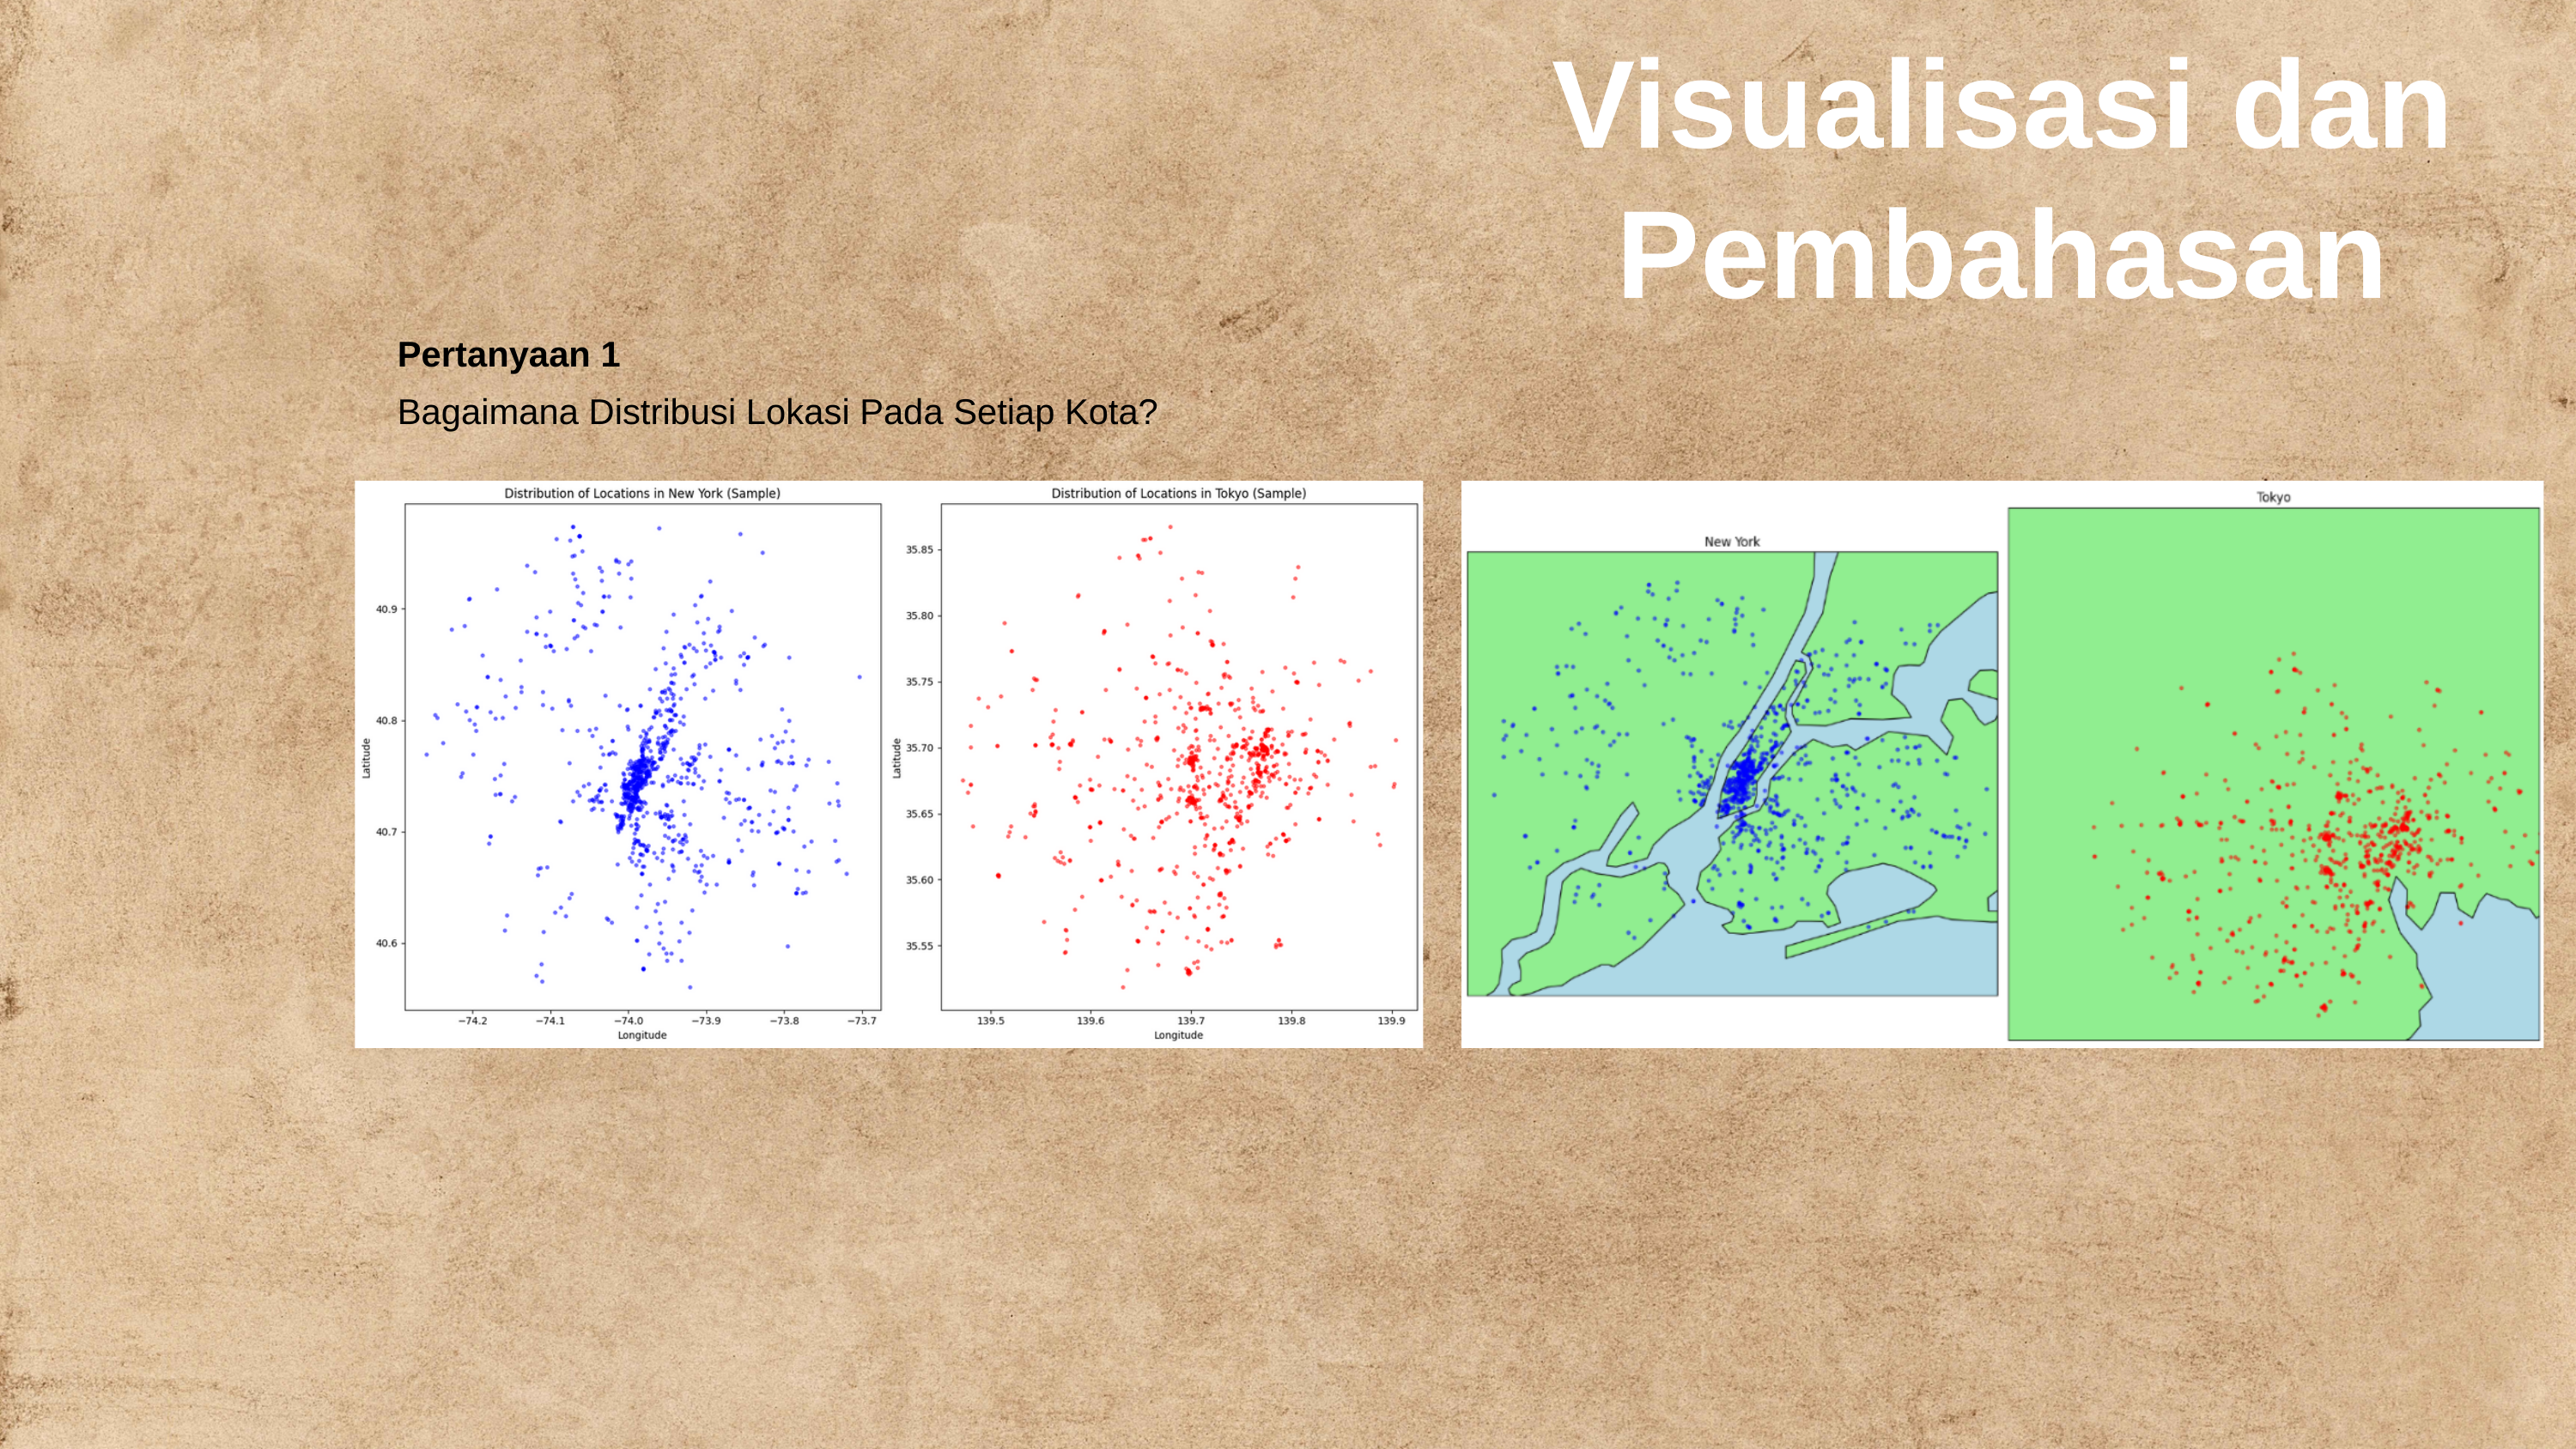

Visualisasi dan Pembahasan
Pertanyaan 1
Bagaimana Distribusi Lokasi Pada Setiap Kota?